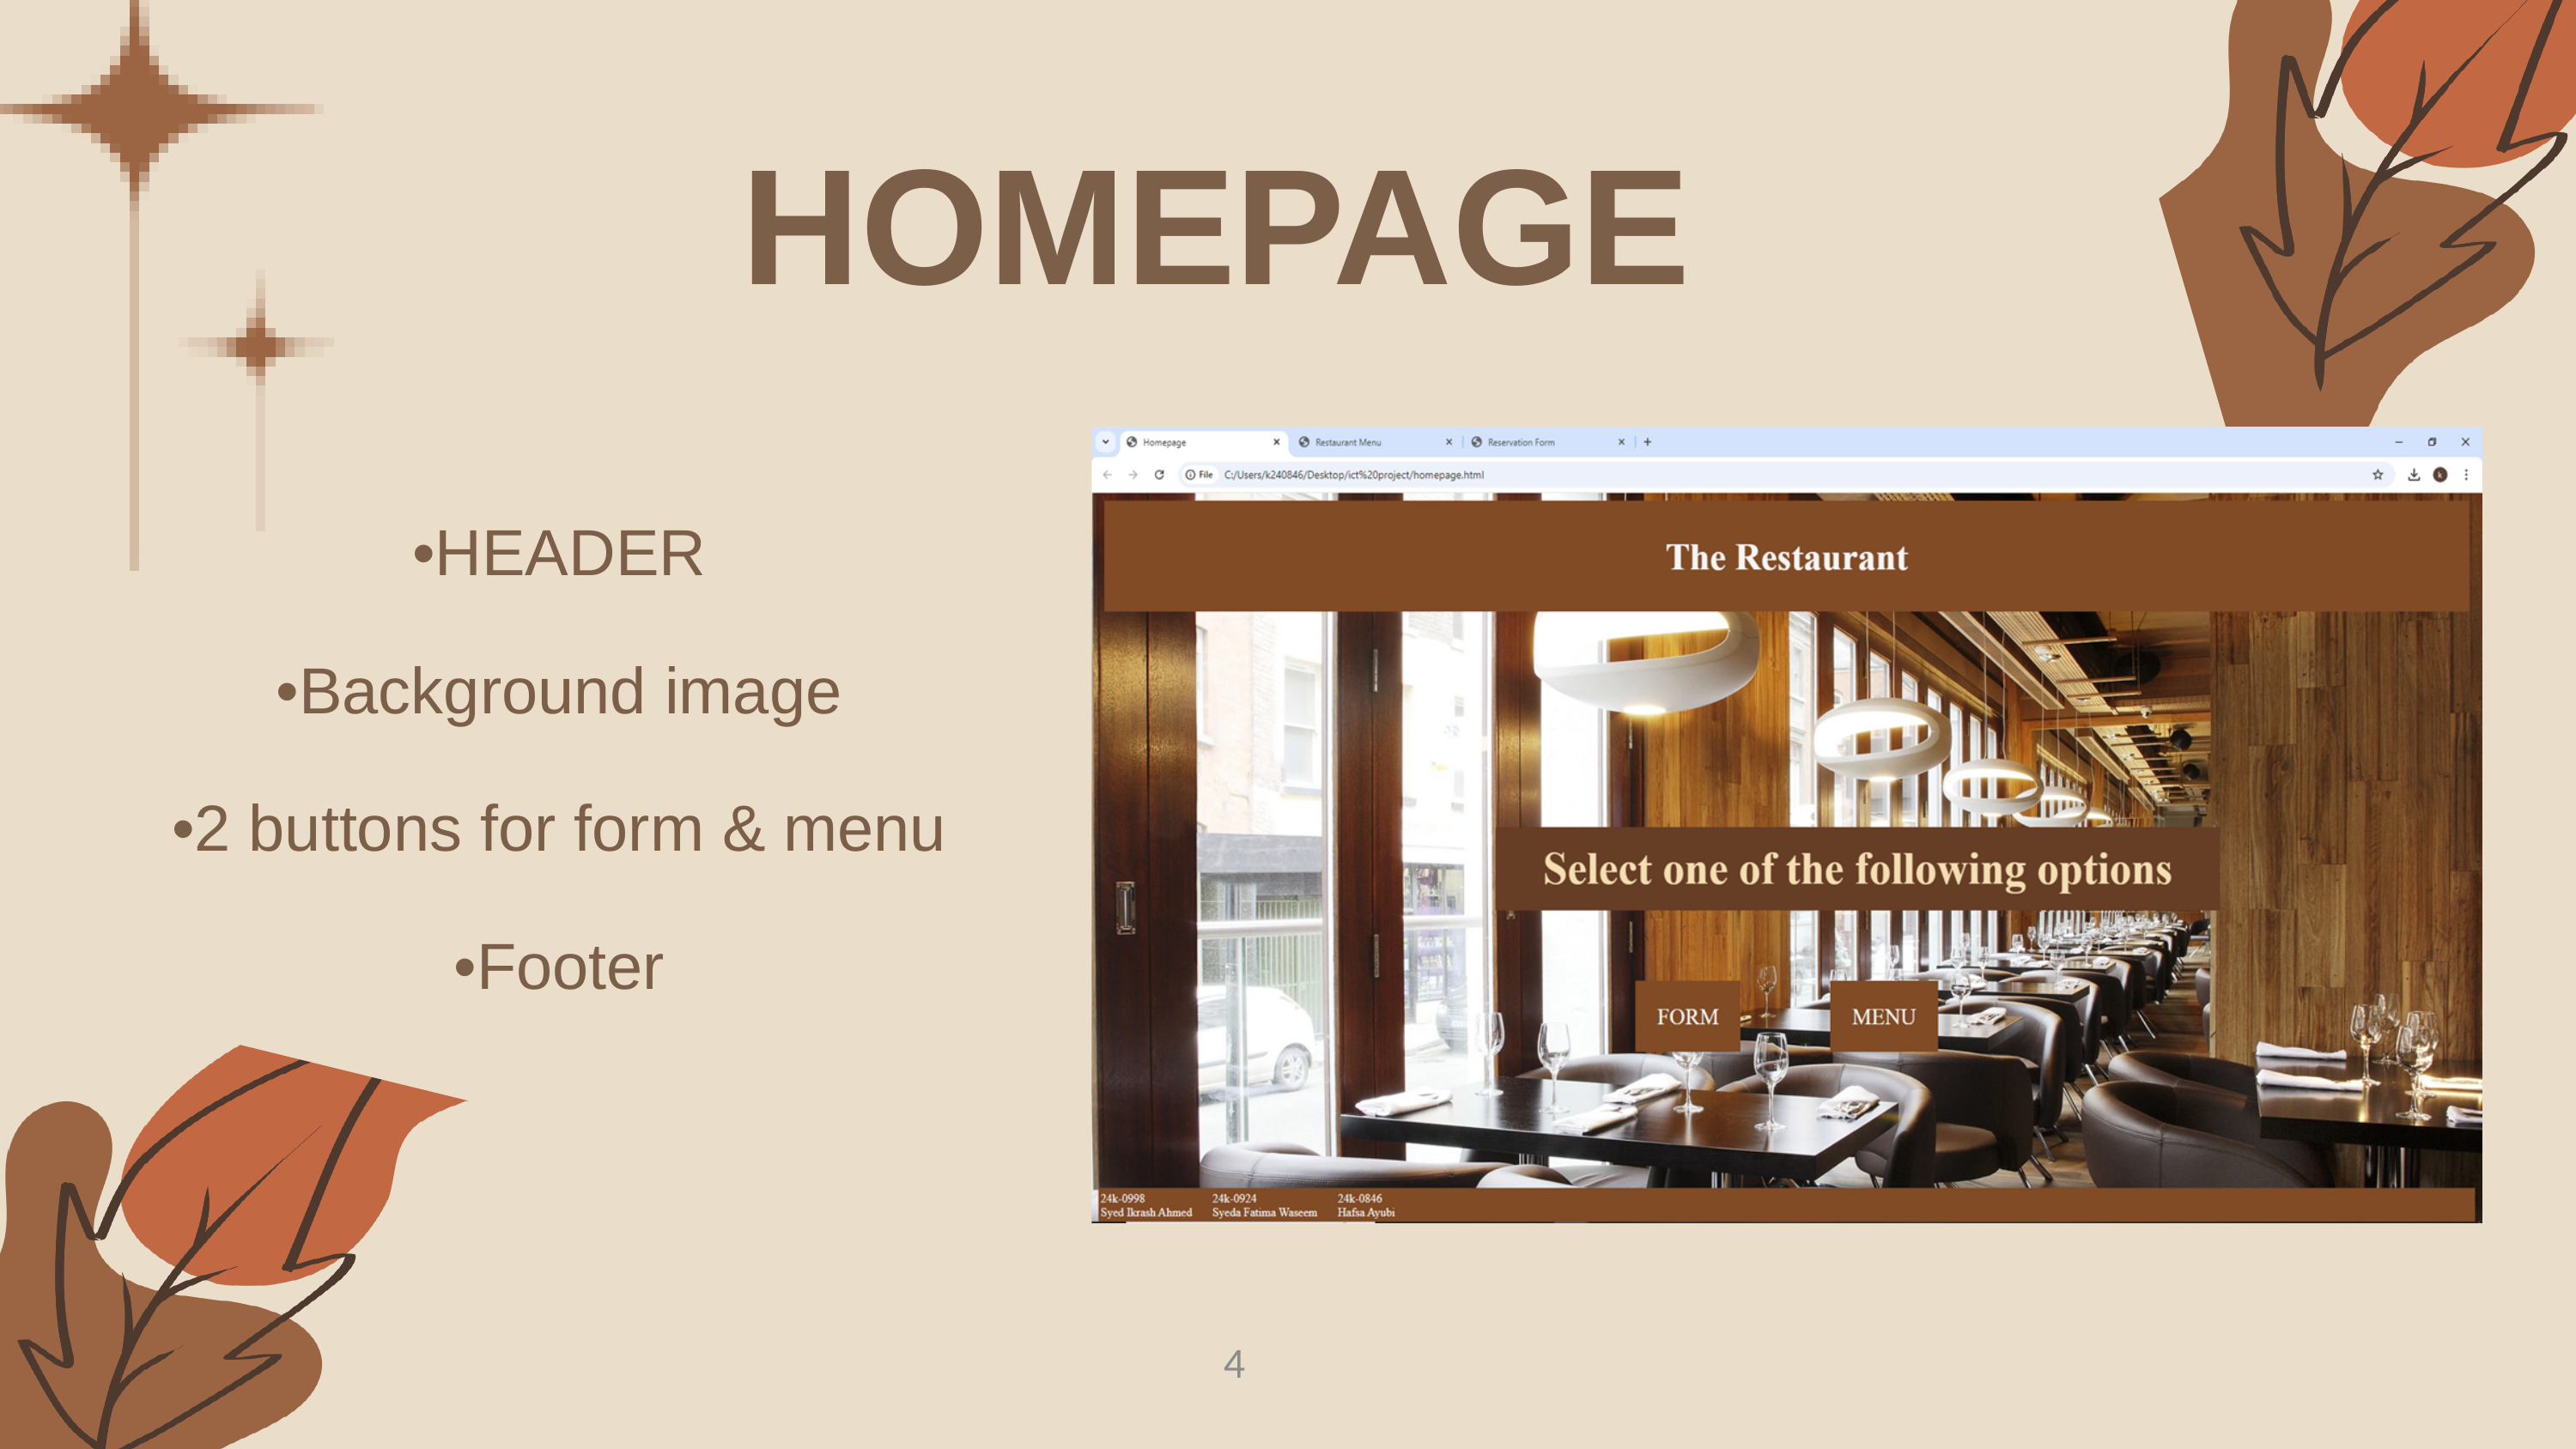

HOMEPAGE

•HEADER

•Background image

•2 buttons for form & menu

•Footer

4